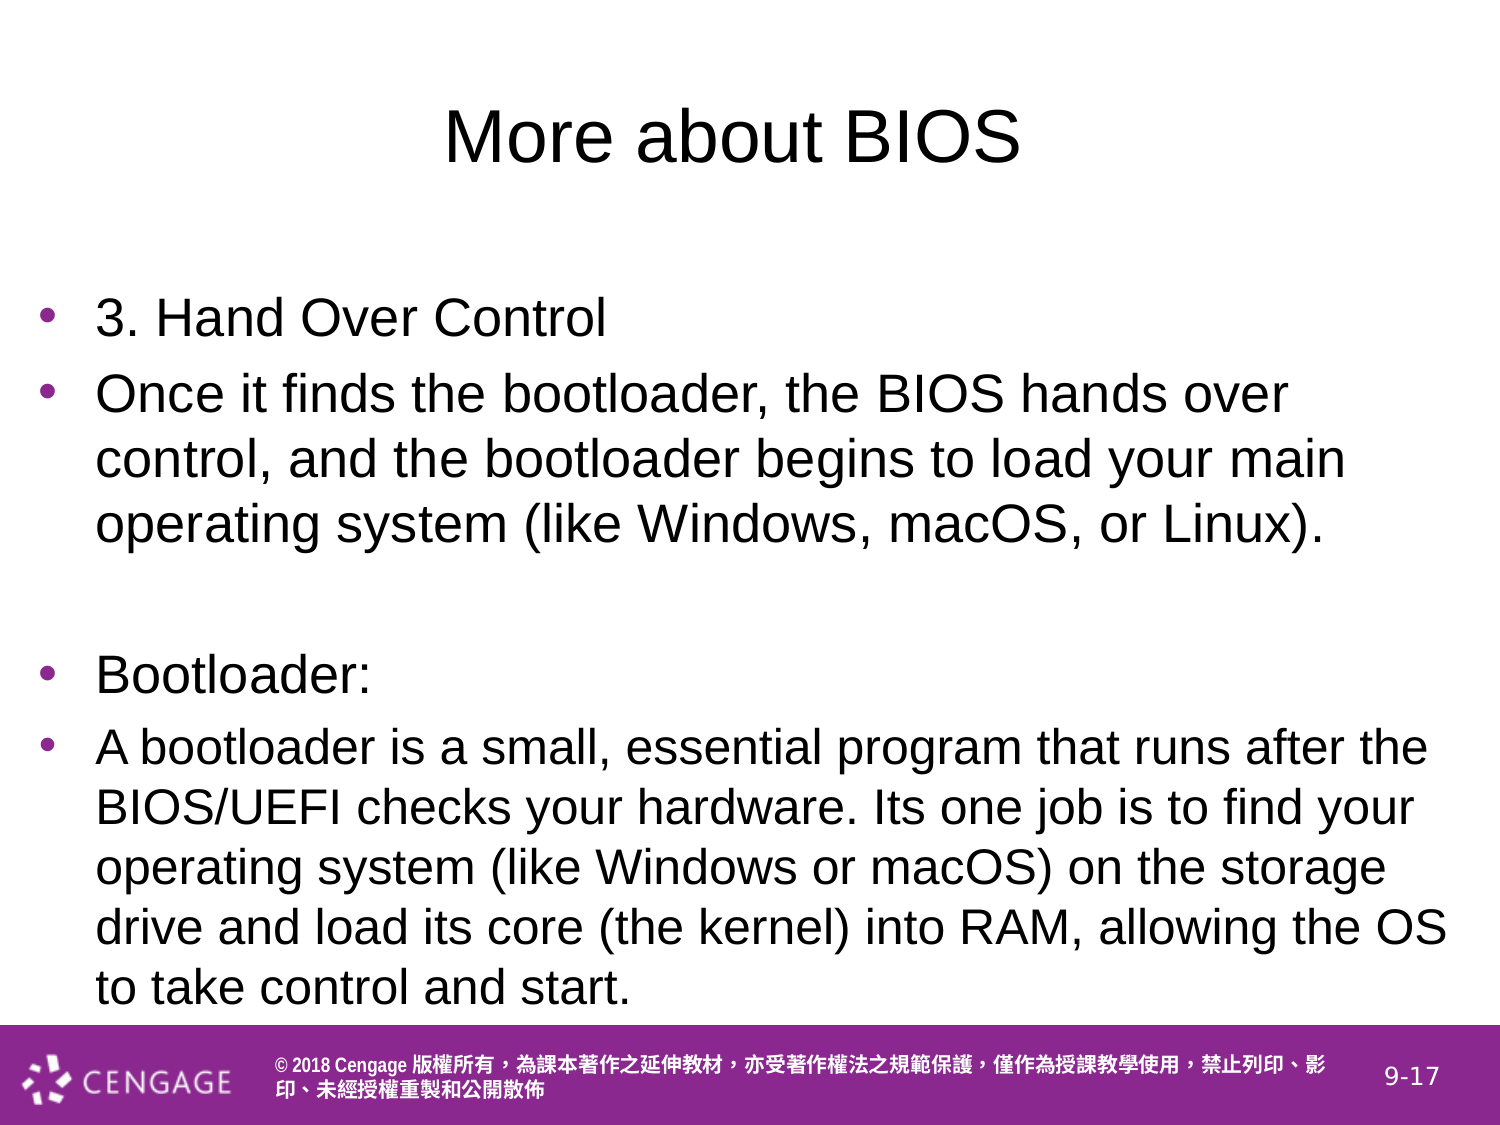

# More about BIOS
3. Hand Over Control
Once it finds the bootloader, the BIOS hands over control, and the bootloader begins to load your main operating system (like Windows, macOS, or Linux).

Bootloader:
A bootloader is a small, essential program that runs after the BIOS/UEFI checks your hardware. Its one job is to find your operating system (like Windows or macOS) on the storage drive and load its core (the kernel) into RAM, allowing the OS to take control and start.